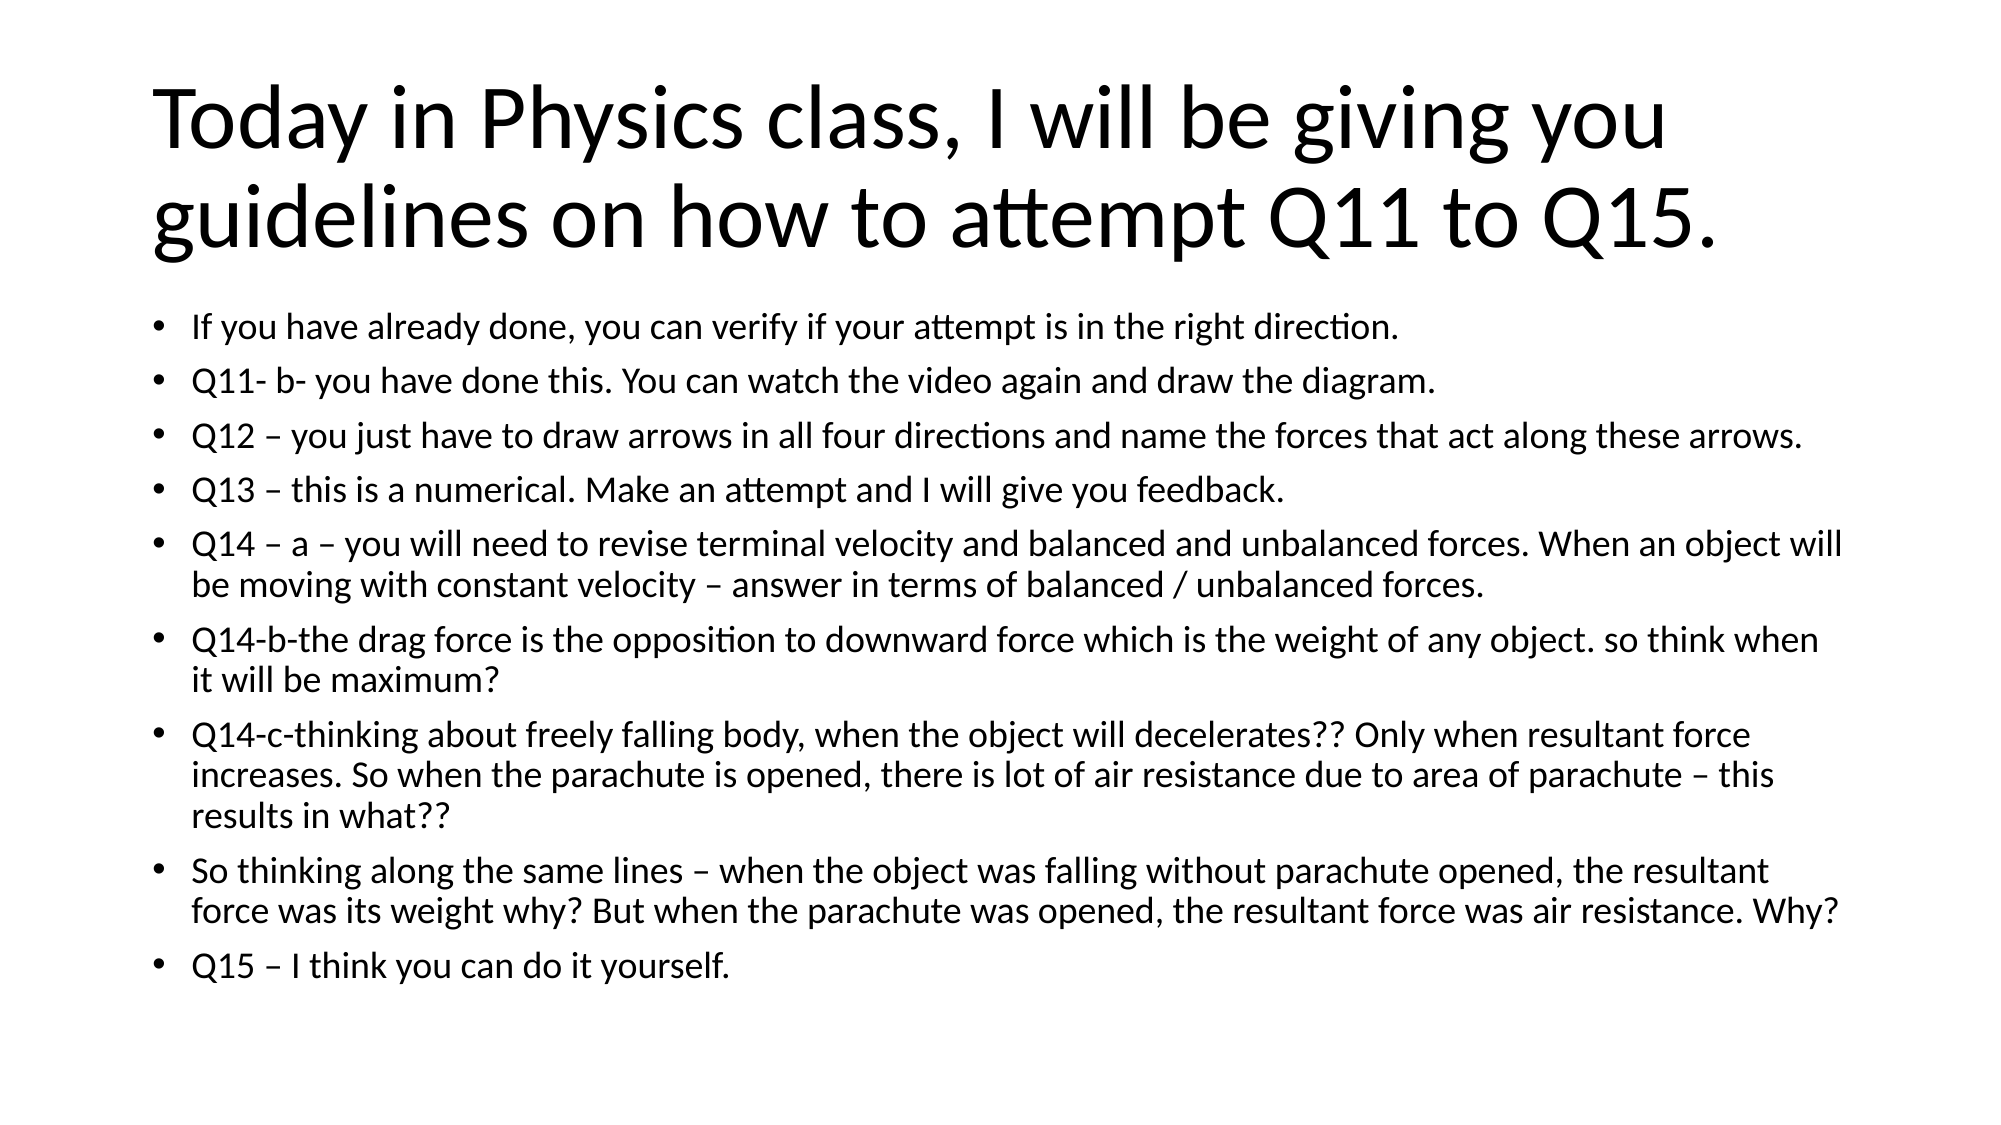

# Today in Physics class, I will be giving you guidelines on how to attempt Q11 to Q15.
If you have already done, you can verify if your attempt is in the right direction.
Q11- b- you have done this. You can watch the video again and draw the diagram.
Q12 – you just have to draw arrows in all four directions and name the forces that act along these arrows.
Q13 – this is a numerical. Make an attempt and I will give you feedback.
Q14 – a – you will need to revise terminal velocity and balanced and unbalanced forces. When an object will be moving with constant velocity – answer in terms of balanced / unbalanced forces.
Q14-b-the drag force is the opposition to downward force which is the weight of any object. so think when it will be maximum?
Q14-c-thinking about freely falling body, when the object will decelerates?? Only when resultant force increases. So when the parachute is opened, there is lot of air resistance due to area of parachute – this results in what??
So thinking along the same lines – when the object was falling without parachute opened, the resultant force was its weight why? But when the parachute was opened, the resultant force was air resistance. Why?
Q15 – I think you can do it yourself.